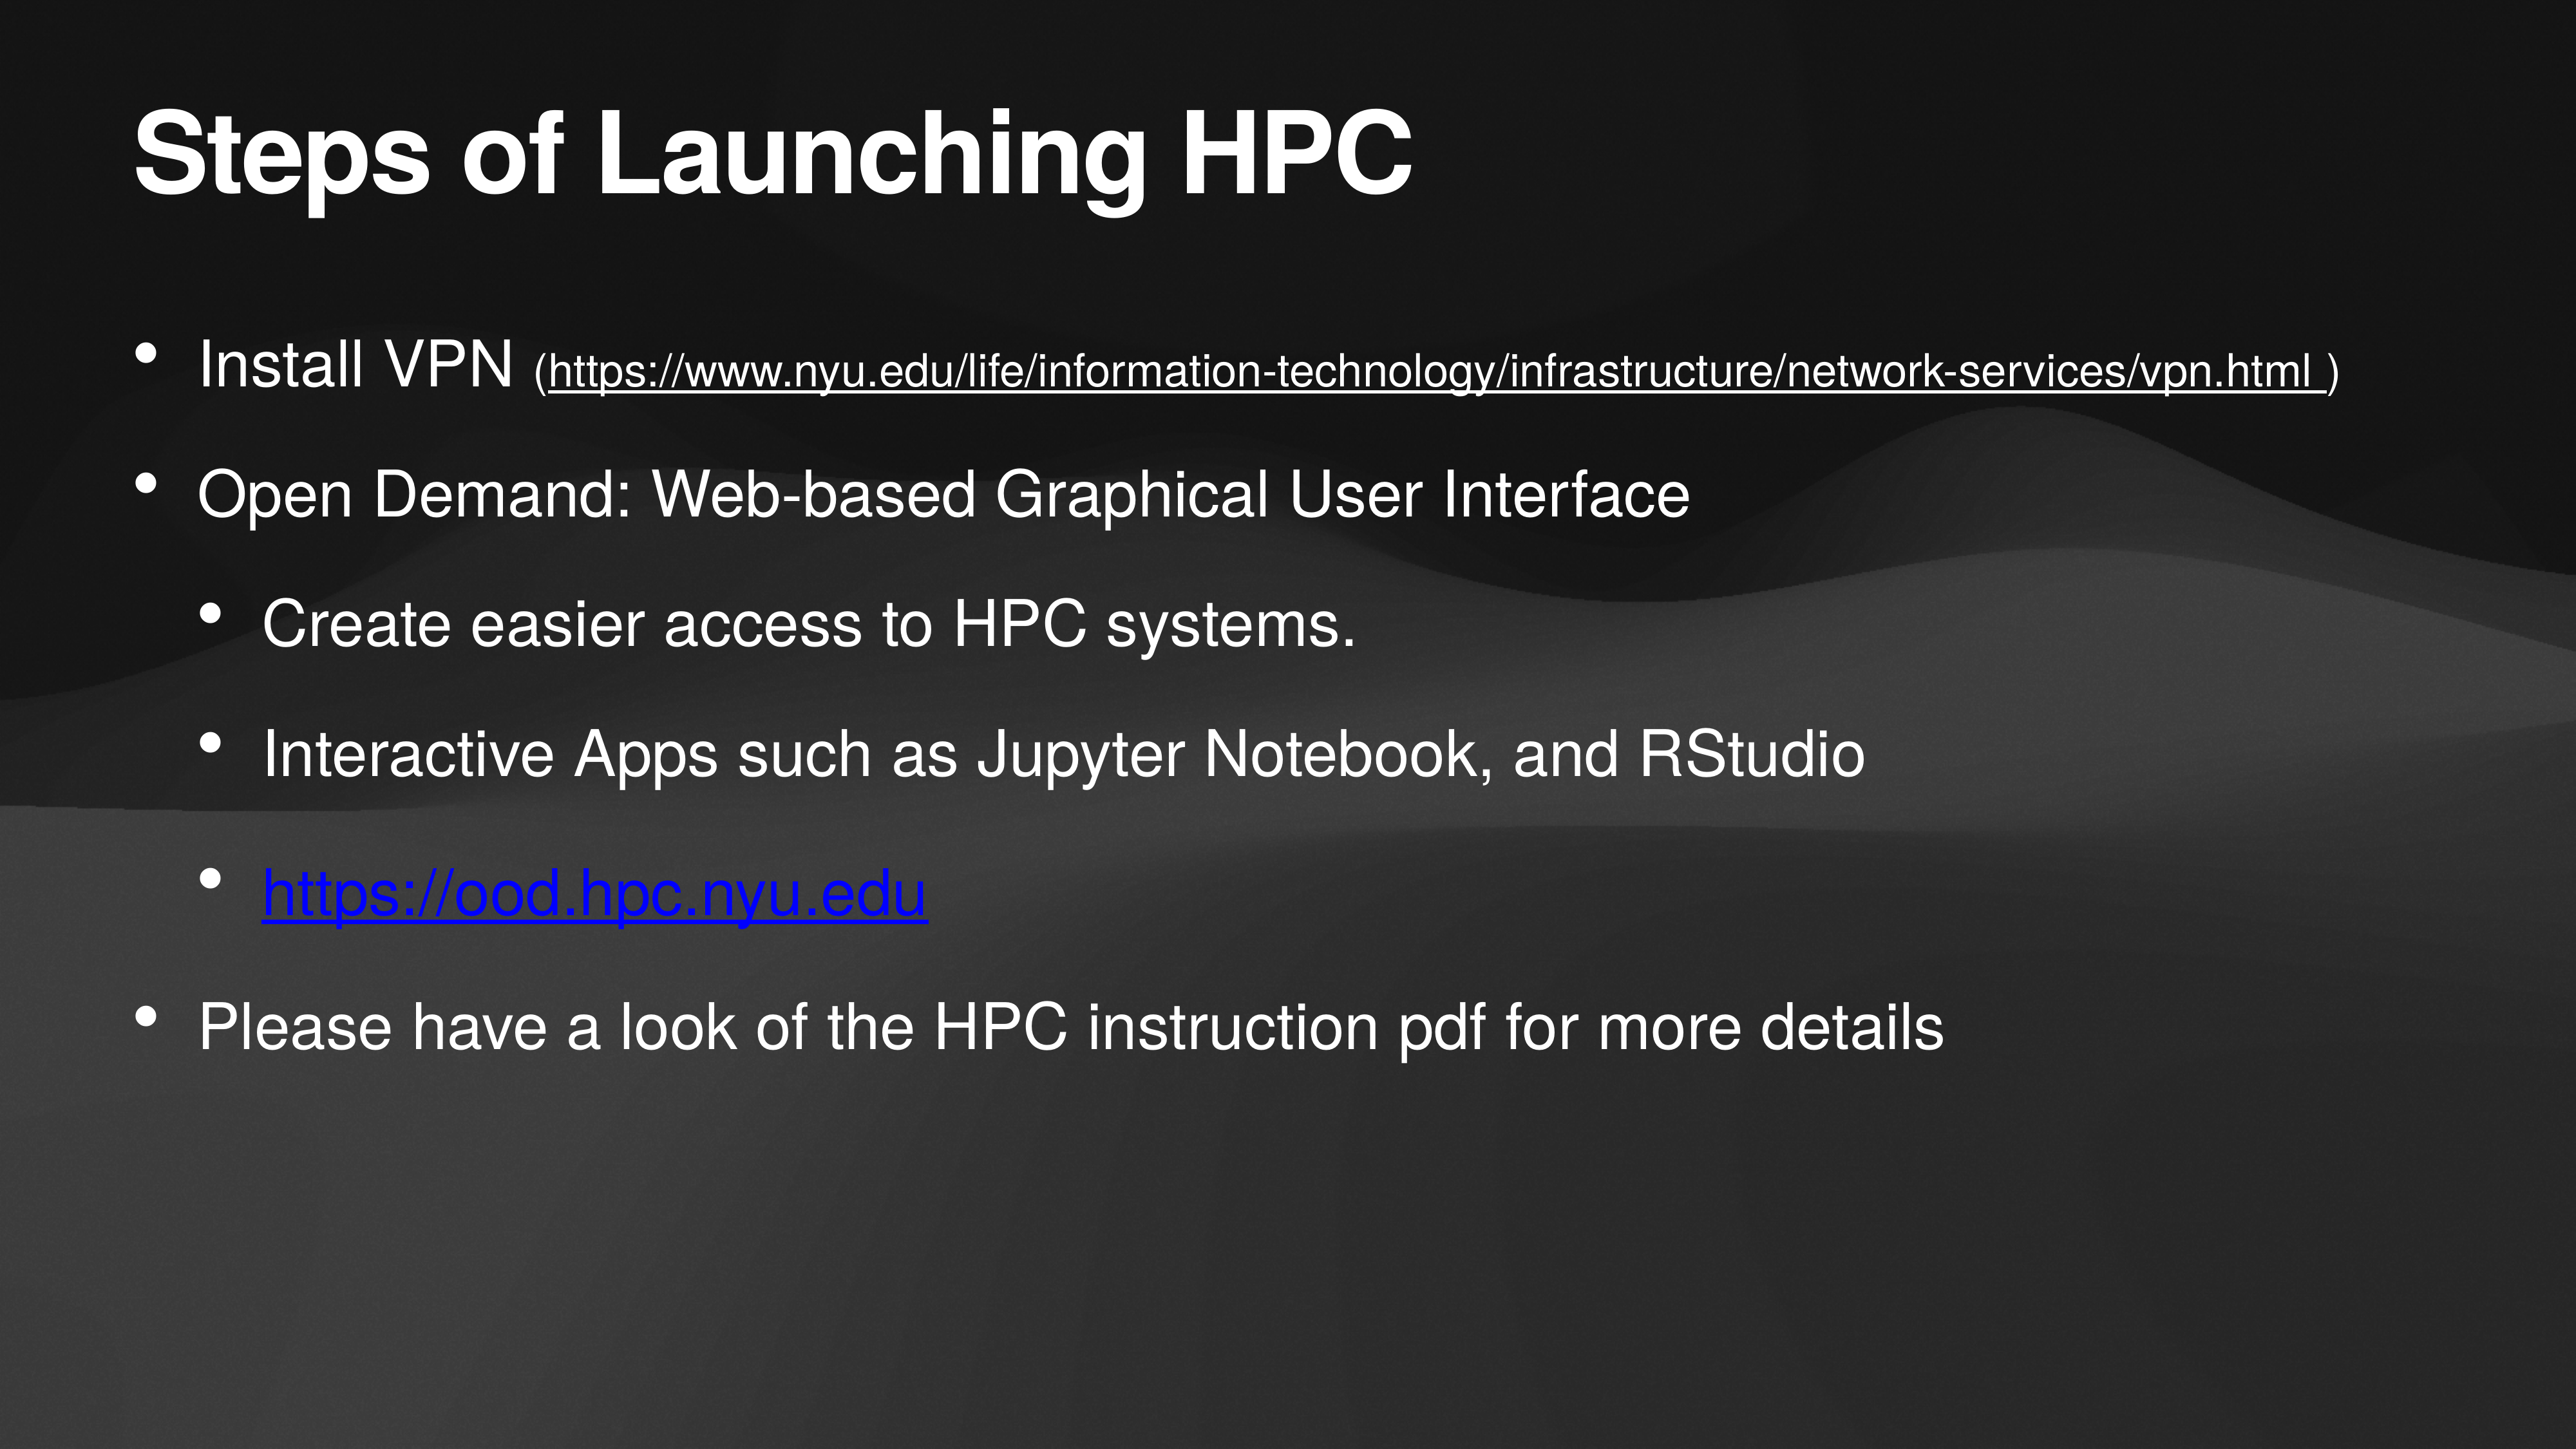

# Steps of Launching HPC
Install VPN (https://www.nyu.edu/life/information-technology/infrastructure/network-services/vpn.html )
Open Demand: Web-based Graphical User Interface
Create easier access to HPC systems.
Interactive Apps such as Jupyter Notebook, and RStudio
https://ood.hpc.nyu.edu
Please have a look of the HPC instruction pdf for more details